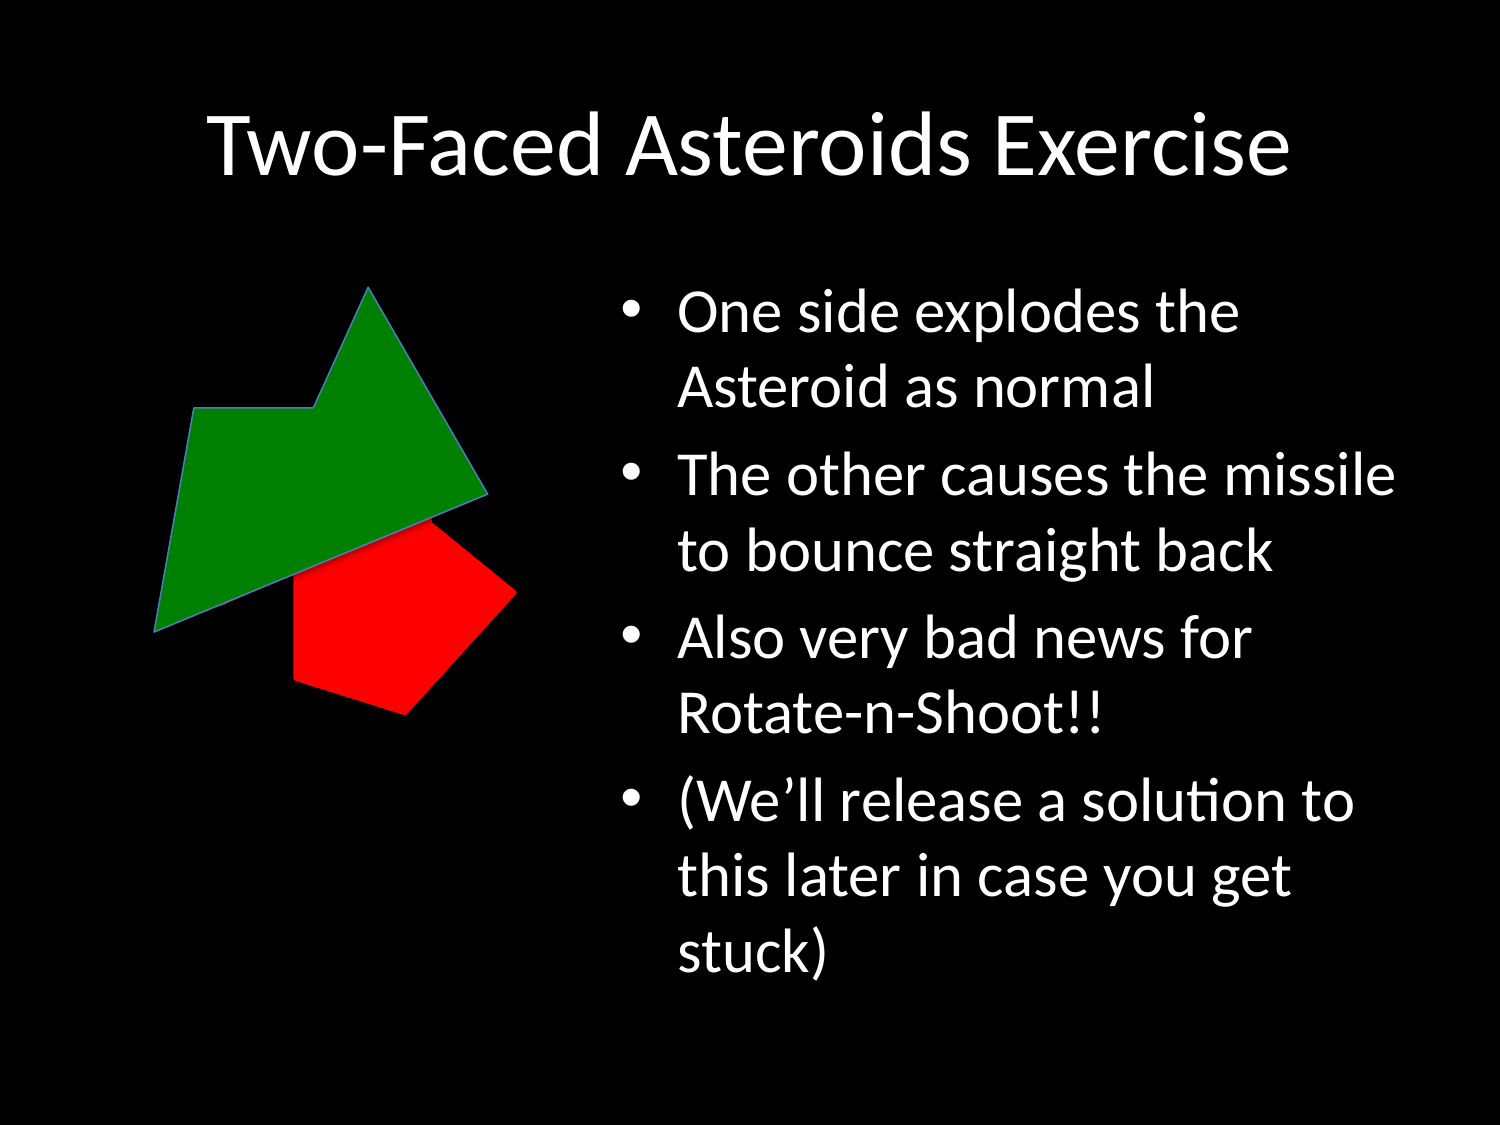

# Two-Faced Asteroids Exercise
One side explodes the Asteroid as normal
The other causes the missile to bounce straight back
Also very bad news for Rotate-n-Shoot!!
(We’ll release a solution to this later in case you get stuck)